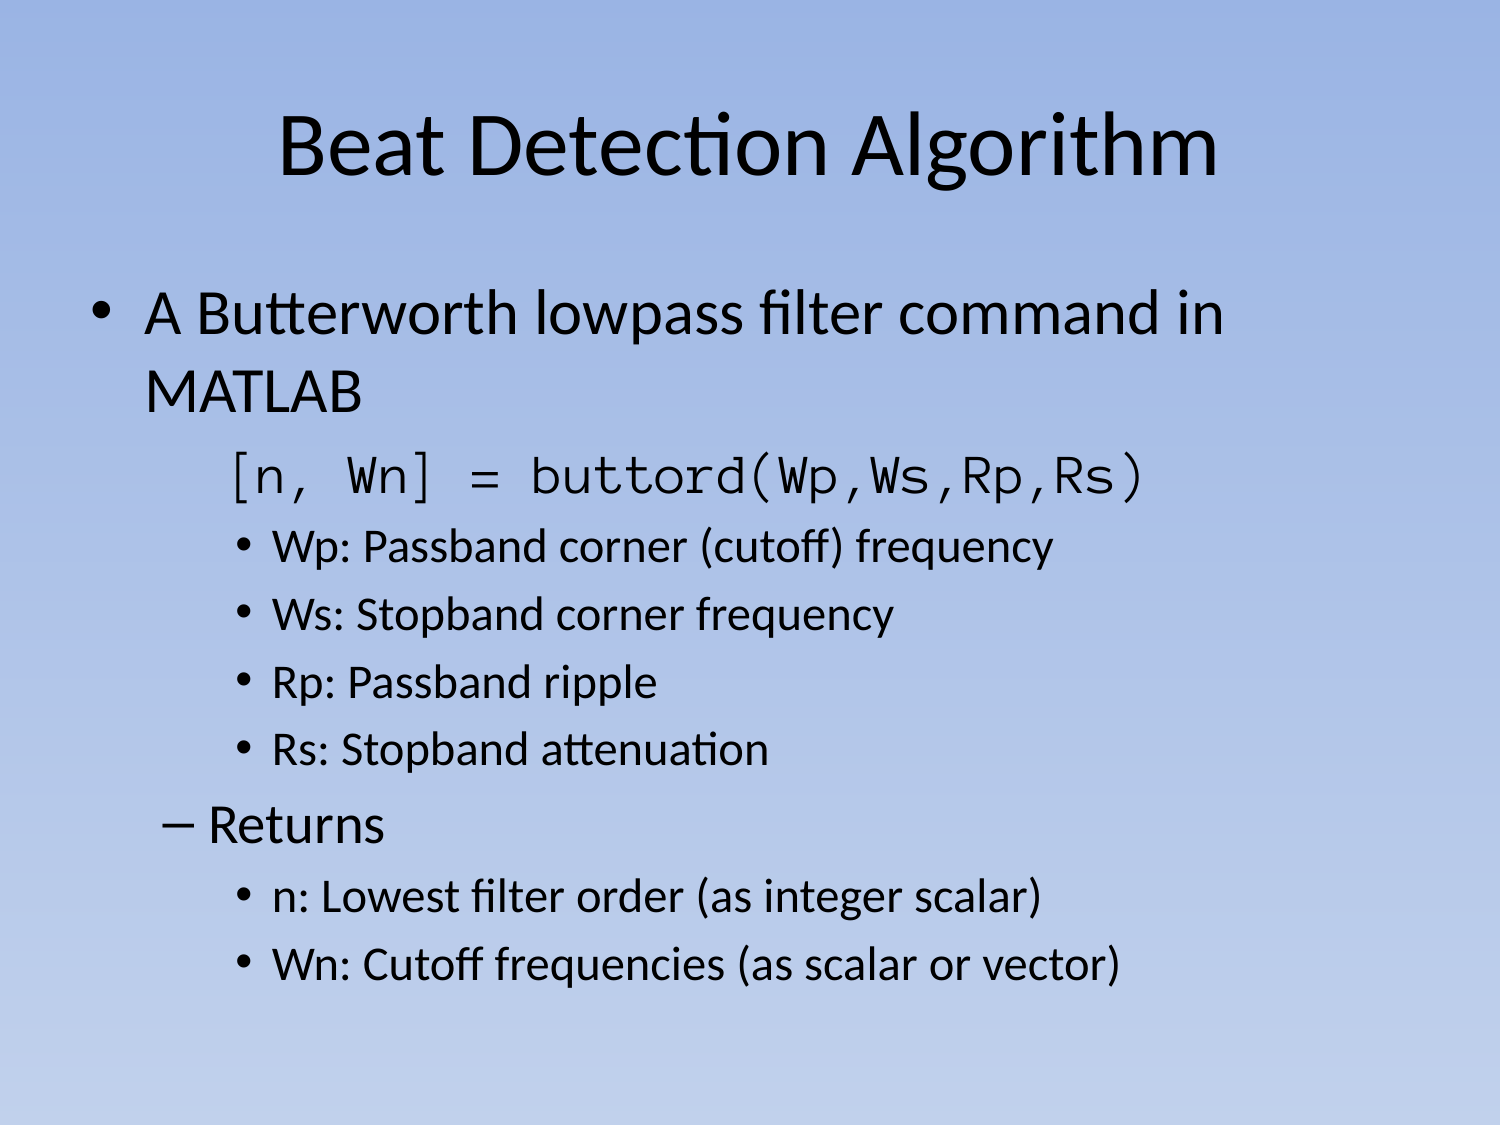

# Beat Detection Algorithm
A Butterworth lowpass filter command in MATLAB
     [n, Wn] = buttord(Wp,Ws,Rp,Rs)
Wp: Passband corner (cutoff) frequency
Ws: Stopband corner frequency
Rp: Passband ripple
Rs: Stopband attenuation
Returns
n: Lowest filter order (as integer scalar)
Wn: Cutoff frequencies (as scalar or vector)